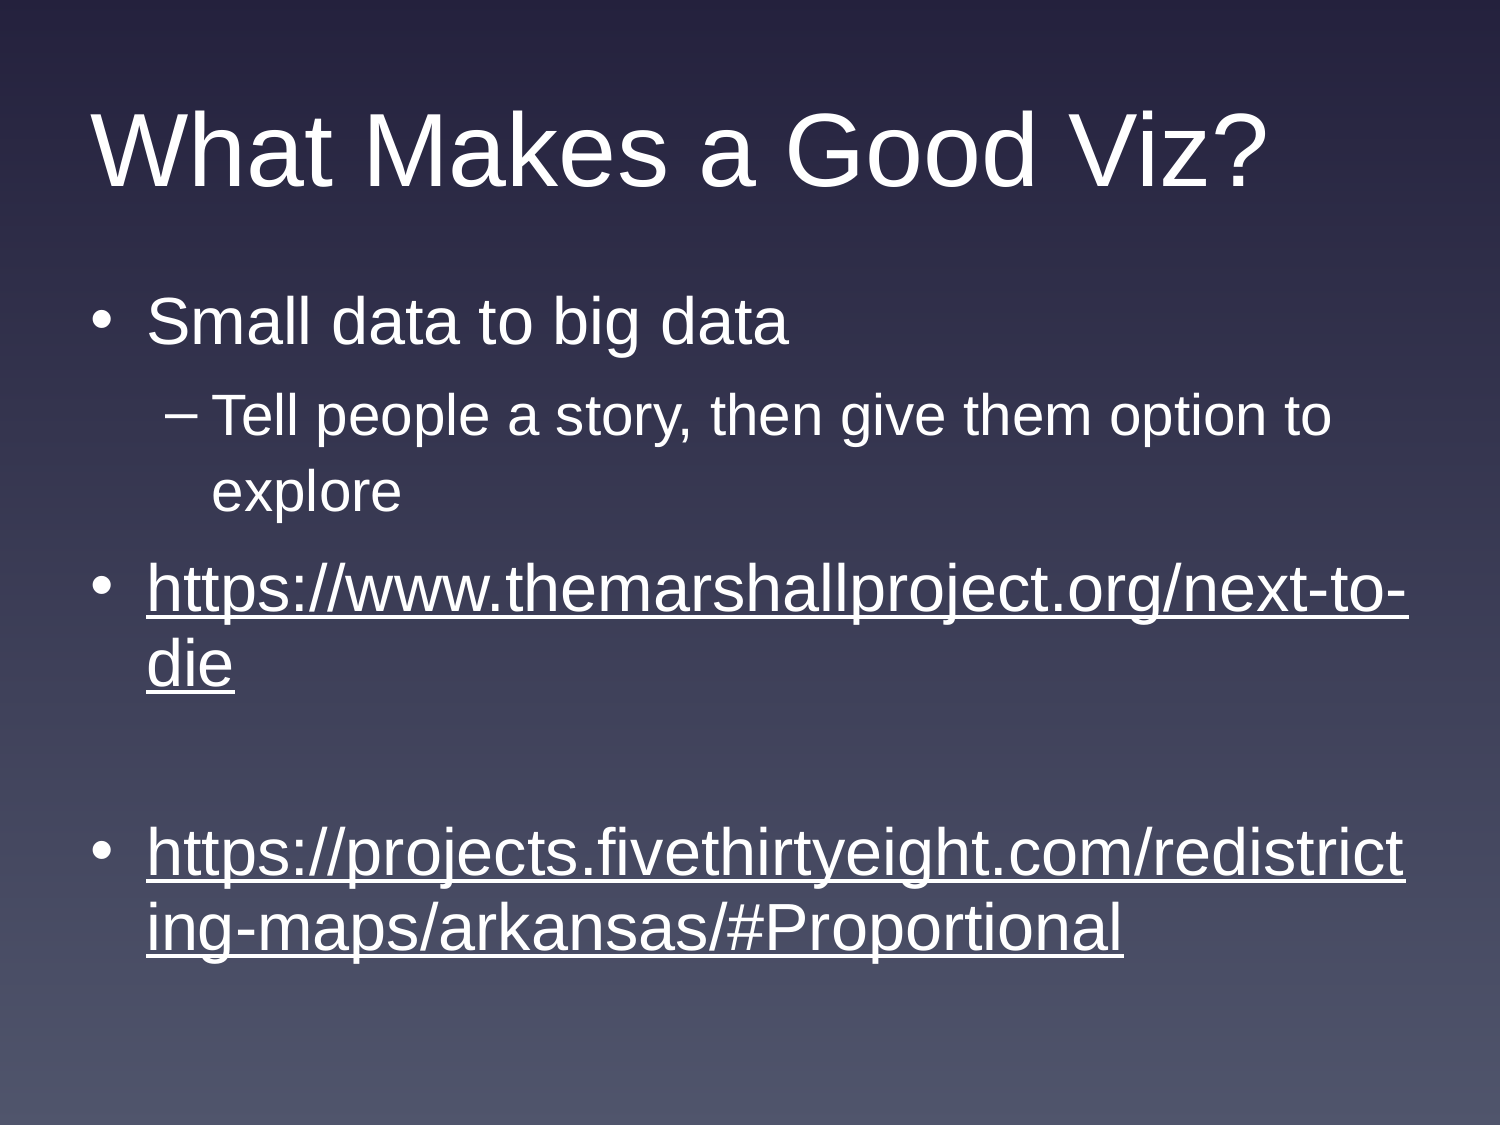

# What Makes a Good Viz?
Small data to big data
Tell people a story, then give them option to explore
https://www.themarshallproject.org/next-to-die
https://projects.fivethirtyeight.com/redistricting-maps/arkansas/#Proportional